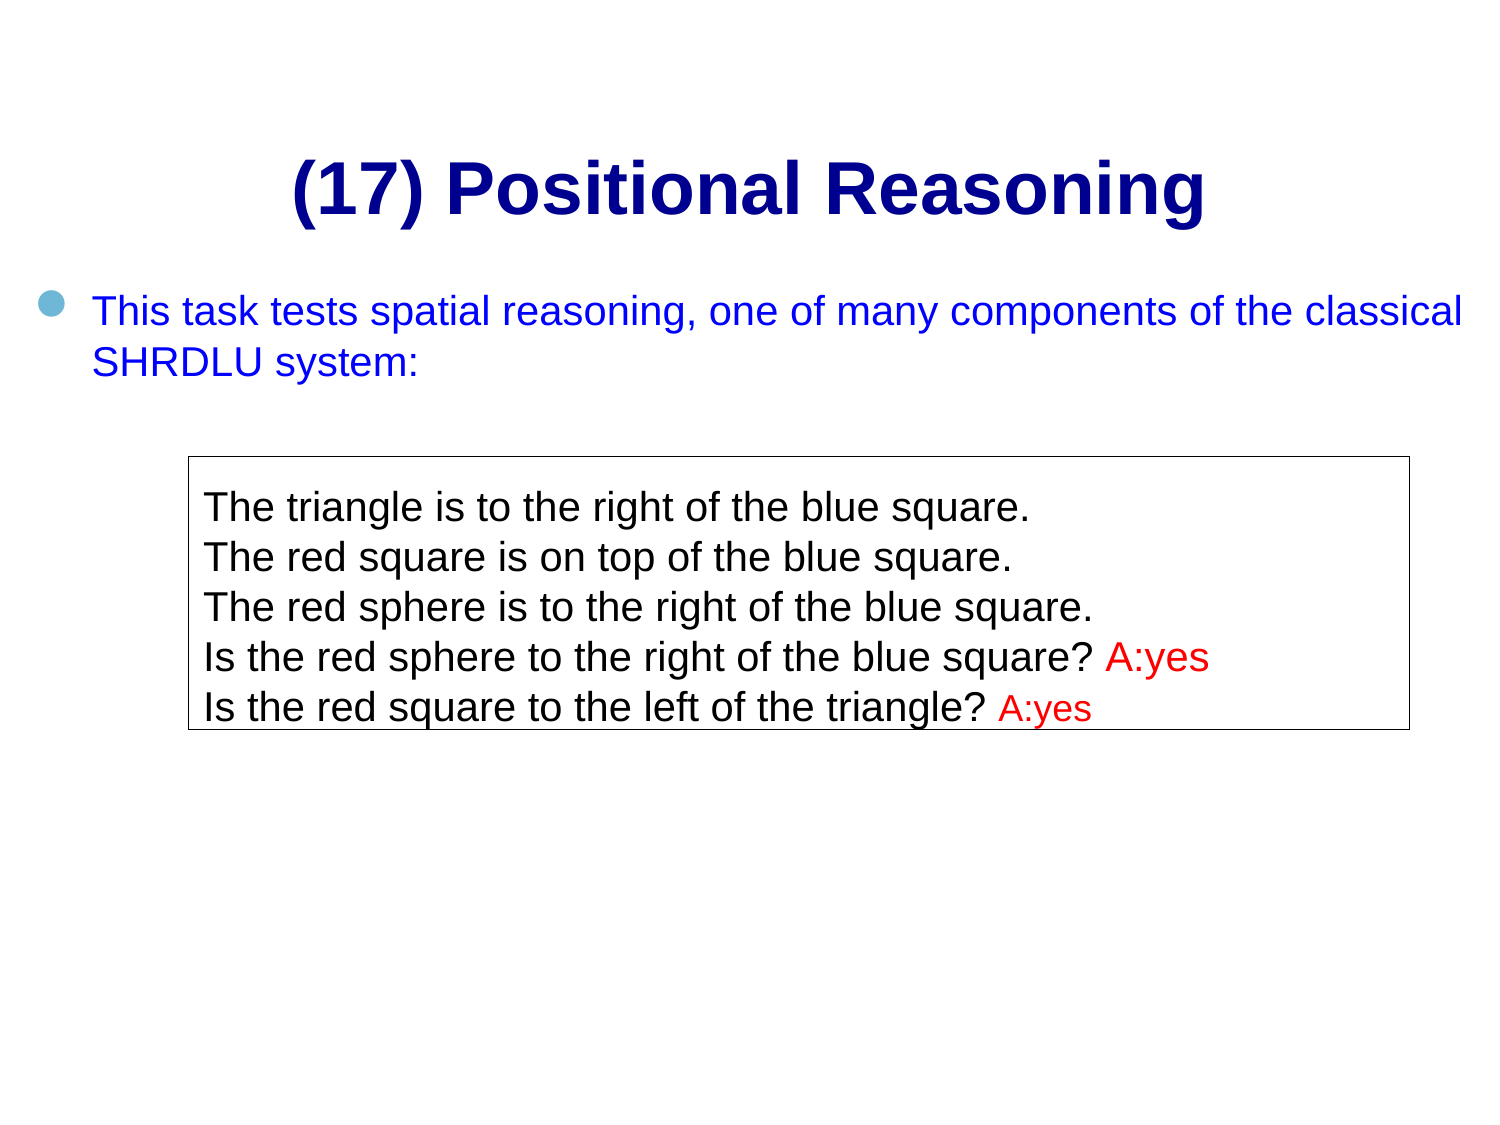

# (17) Positional Reasoning
This task tests spatial reasoning, one of many components of the classical SHRDLU system:
The triangle is to the right of the blue square.
The red square is on top of the blue square.
The red sphere is to the right of the blue square.
Is the red sphere to the right of the blue square? A:yes
Is the red square to the left of the triangle? A:yes